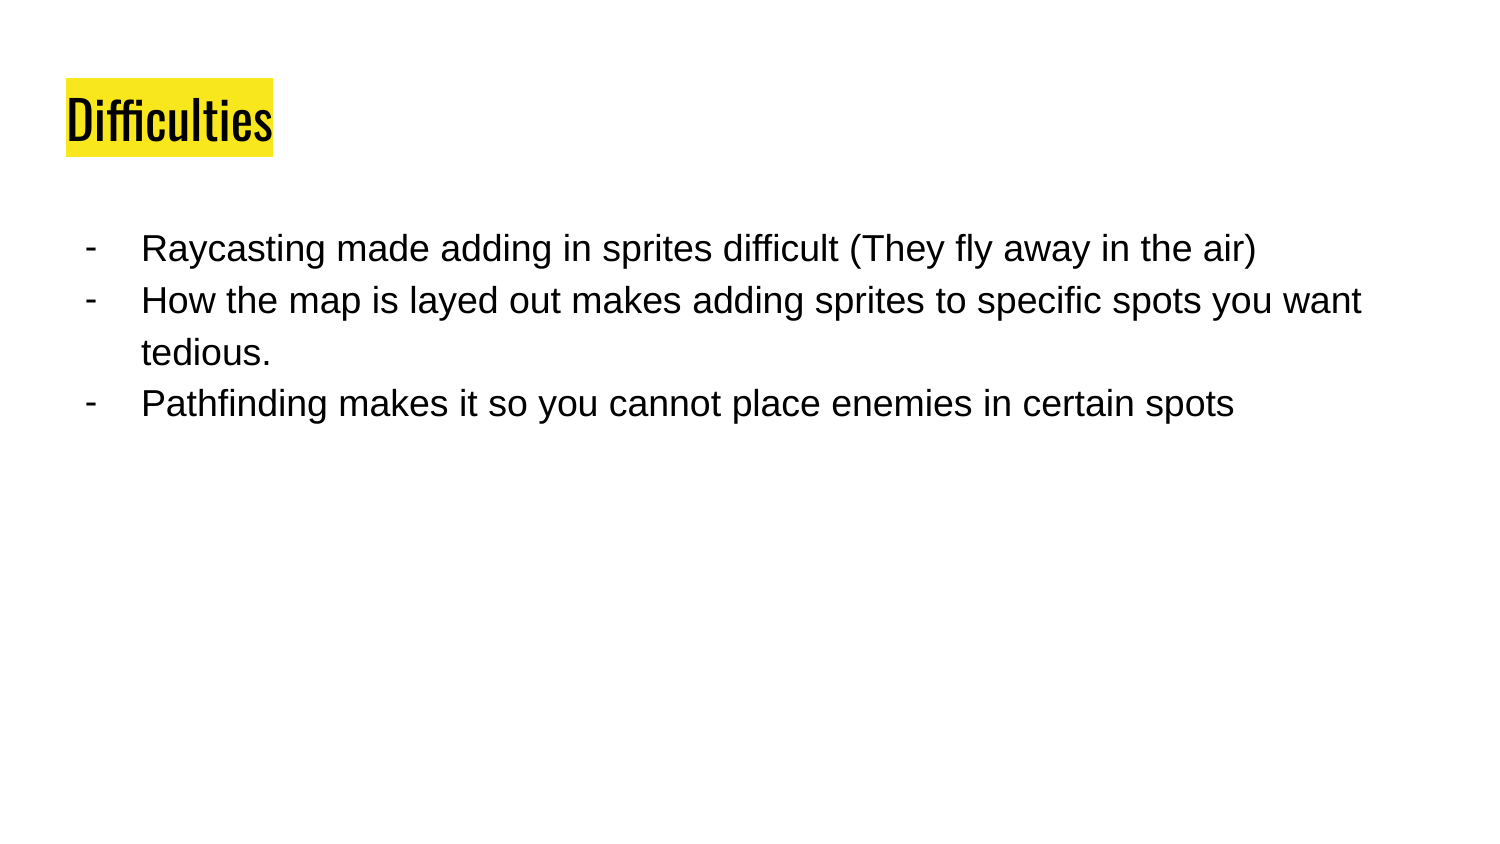

# Difficulties
Raycasting made adding in sprites difficult (They fly away in the air)
How the map is layed out makes adding sprites to specific spots you want tedious.
Pathfinding makes it so you cannot place enemies in certain spots